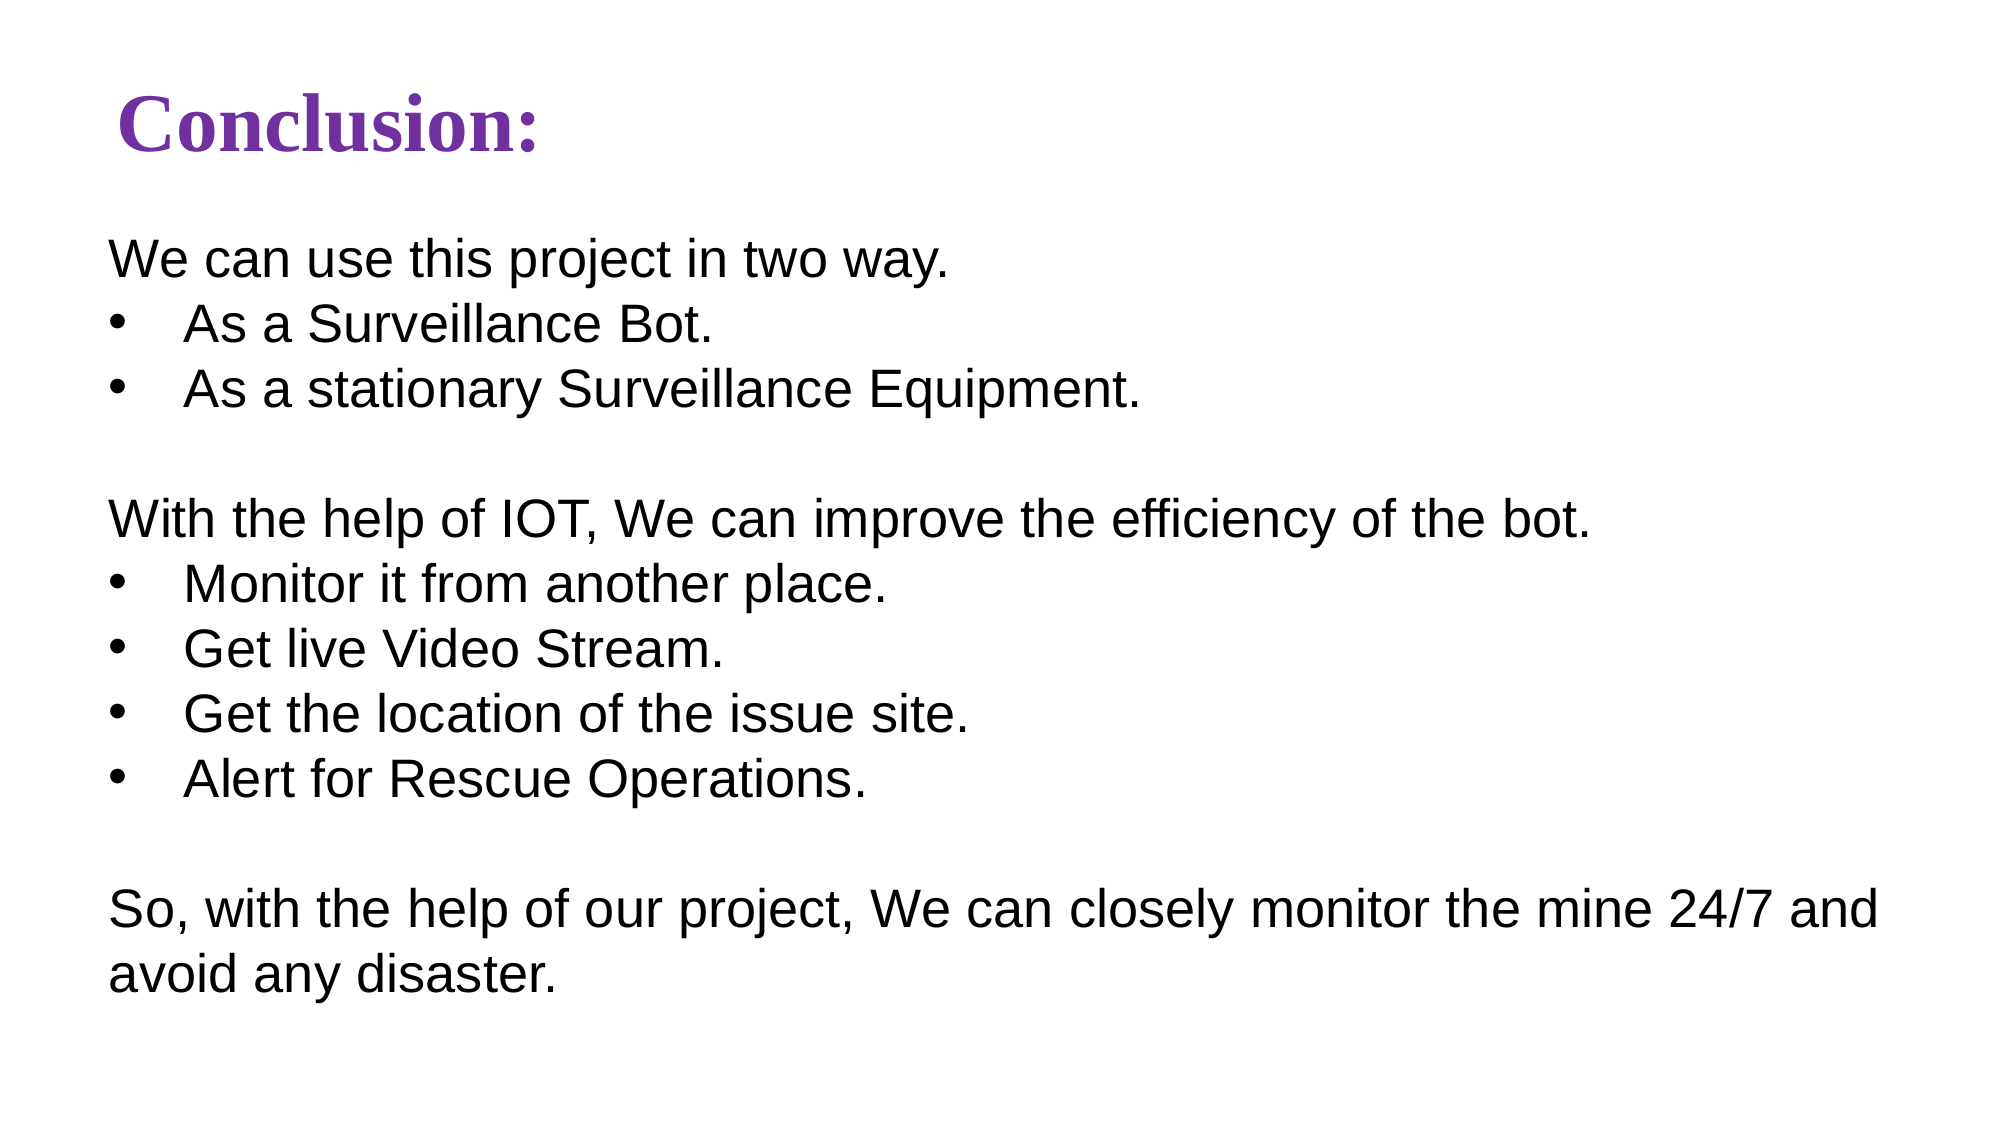

Conclusion:
We can use this project in two way.
As a Surveillance Bot.
As a stationary Surveillance Equipment.

With the help of IOT, We can improve the efficiency of the bot.
Monitor it from another place.
Get live Video Stream.
Get the location of the issue site.
Alert for Rescue Operations.

So, with the help of our project, We can closely monitor the mine 24/7 and avoid any disaster.